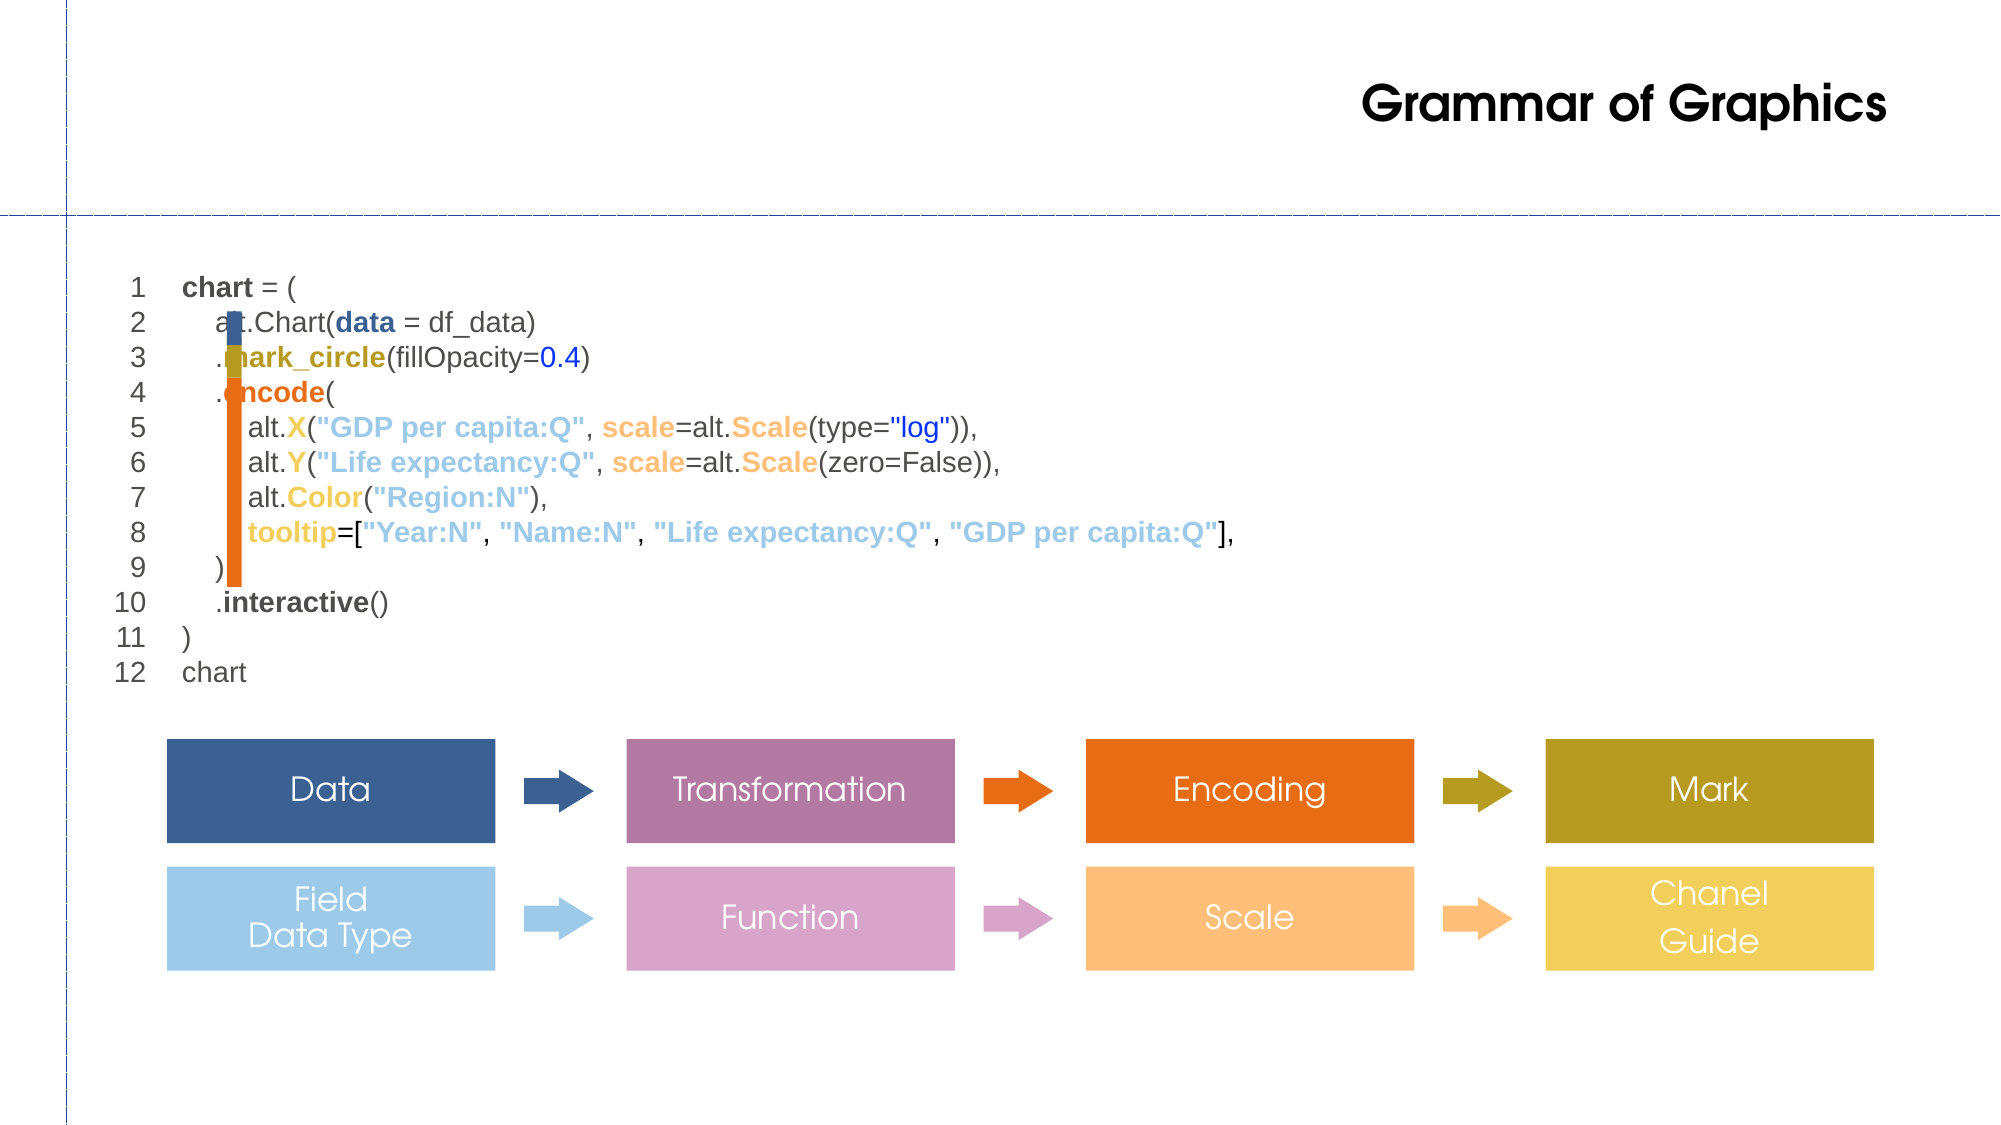

Grammar of Graphics

1
2
3
4
5
6
7
8
9
10
11
12
chart = (
    alt.Chart(data = df_data)
    .mark_circle(fillOpacity=0.4)
    .encode(
        alt.X("GDP per capita:Q", scale=alt.Scale(type="log")),
        alt.Y("Life expectancy:Q", scale=alt.Scale(zero=False)),
        alt.Color("Region:N"),
        tooltip=["Year:N", "Name:N", "Life expectancy:Q", "GDP per capita:Q"],
    )
    .interactive()
)
chart

Data
Transformation
Encoding
Mark

Field
Data Type
Function
Scale
Chanel
Guide